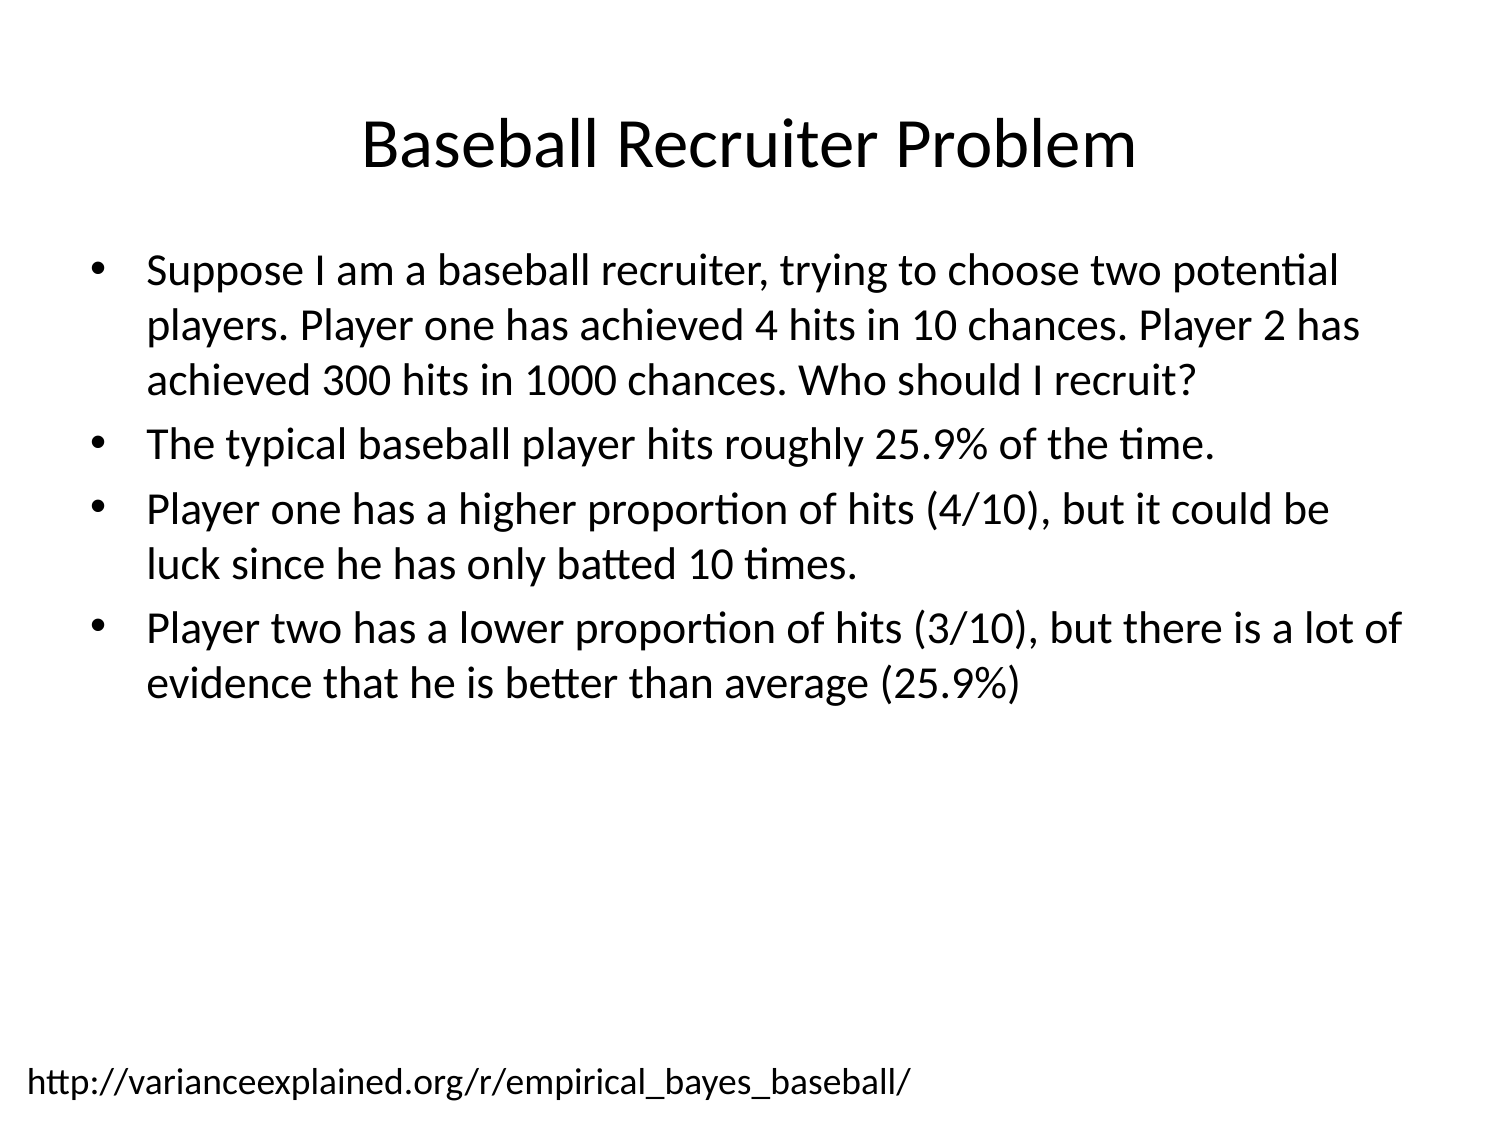

# Baseball Recruiter Problem
Suppose I am a baseball recruiter, trying to choose two potential players. Player one has achieved 4 hits in 10 chances. Player 2 has achieved 300 hits in 1000 chances. Who should I recruit?
The typical baseball player hits roughly 25.9% of the time.
Player one has a higher proportion of hits (4/10), but it could be luck since he has only batted 10 times.
Player two has a lower proportion of hits (3/10), but there is a lot of evidence that he is better than average (25.9%)
http://varianceexplained.org/r/empirical_bayes_baseball/